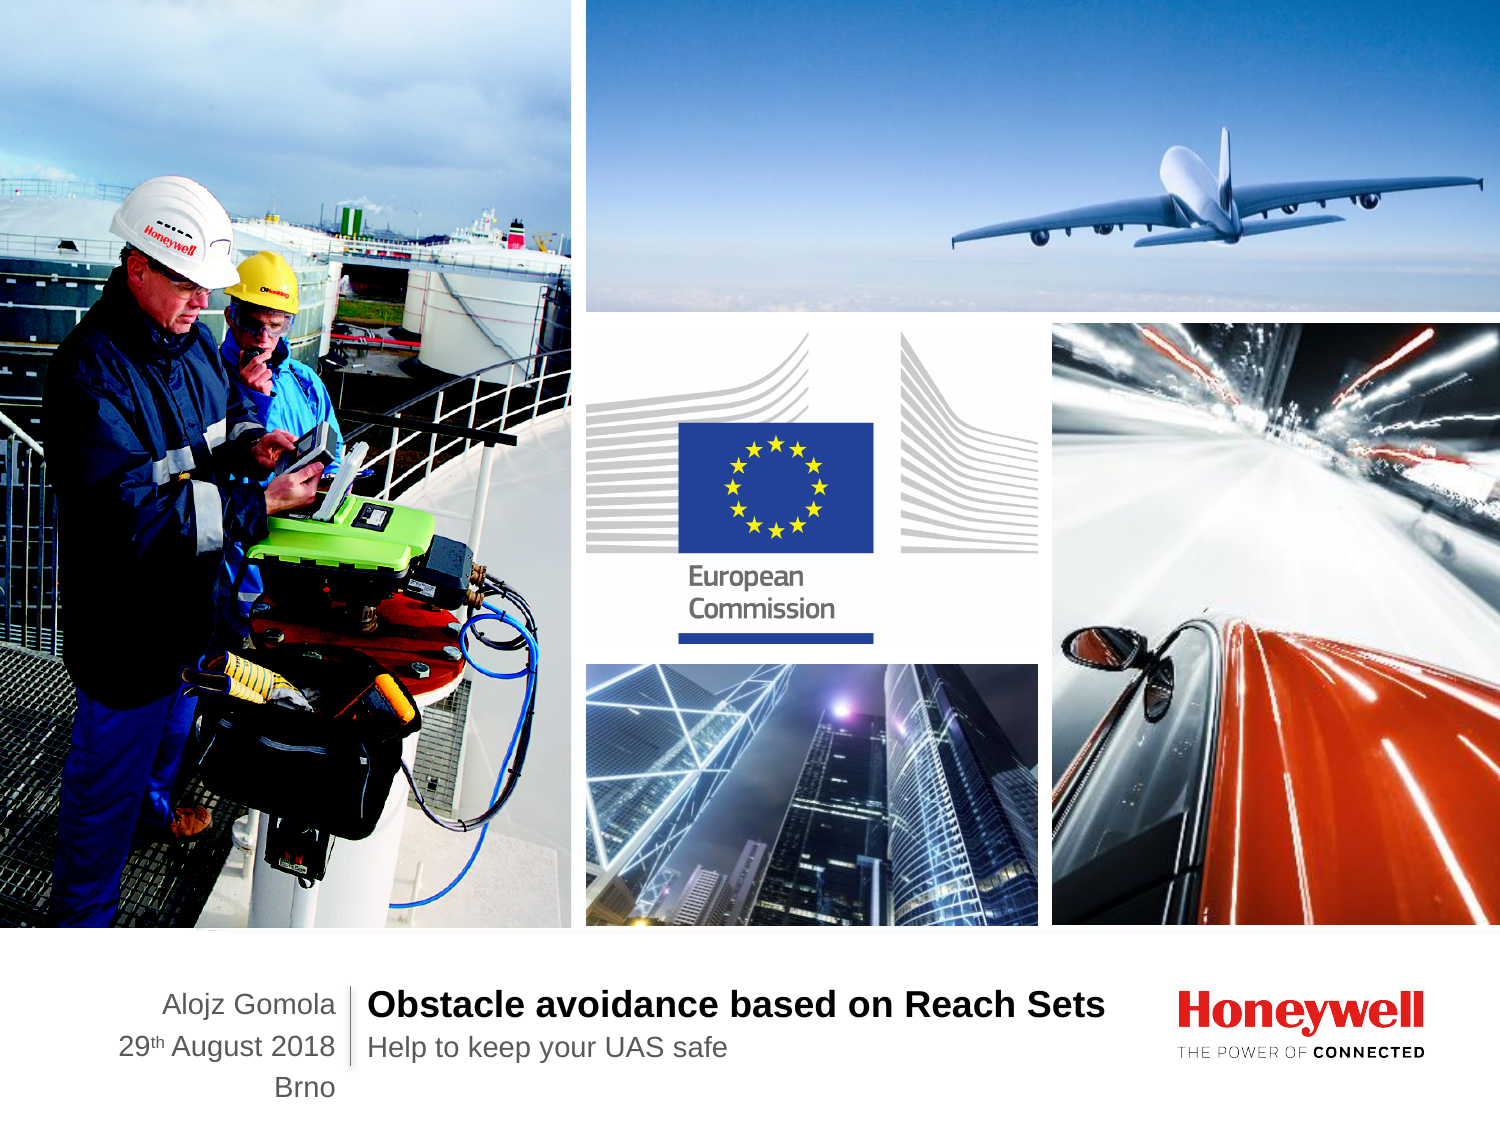

Obstacle avoidance based on Reach Sets
Alojz Gomola
29th August 2018
Brno
Help to keep your UAS safe